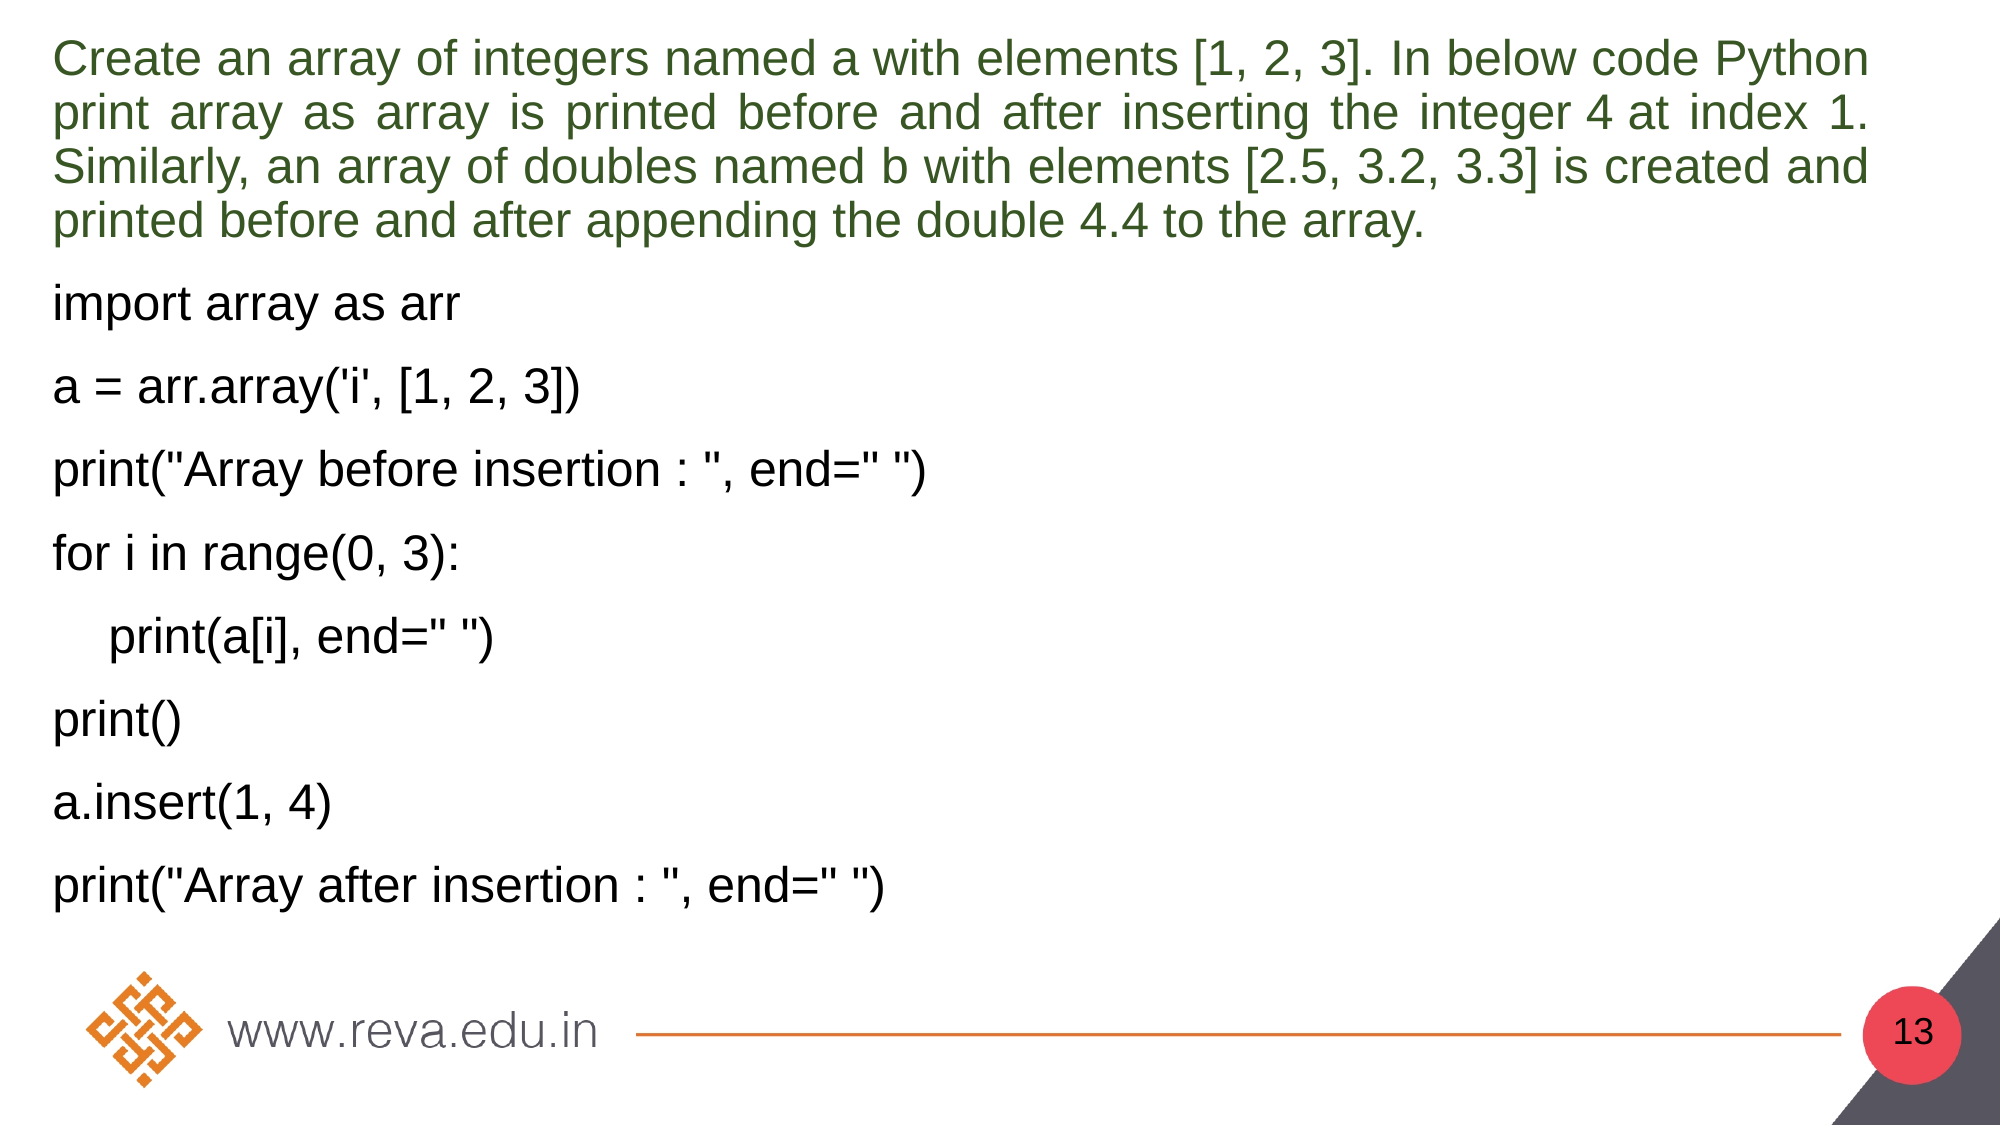

Create an array of integers named a with elements [1, 2, 3]. In below code Python print array as array is printed before and after inserting the integer 4 at index 1. Similarly, an array of doubles named b with elements [2.5, 3.2, 3.3] is created and printed before and after appending the double 4.4 to the array.
import array as arr
a = arr.array('i', [1, 2, 3])
print("Array before insertion : ", end=" ")
for i in range(0, 3):
    print(a[i], end=" ")
print()
a.insert(1, 4)
print("Array after insertion : ", end=" ")
13